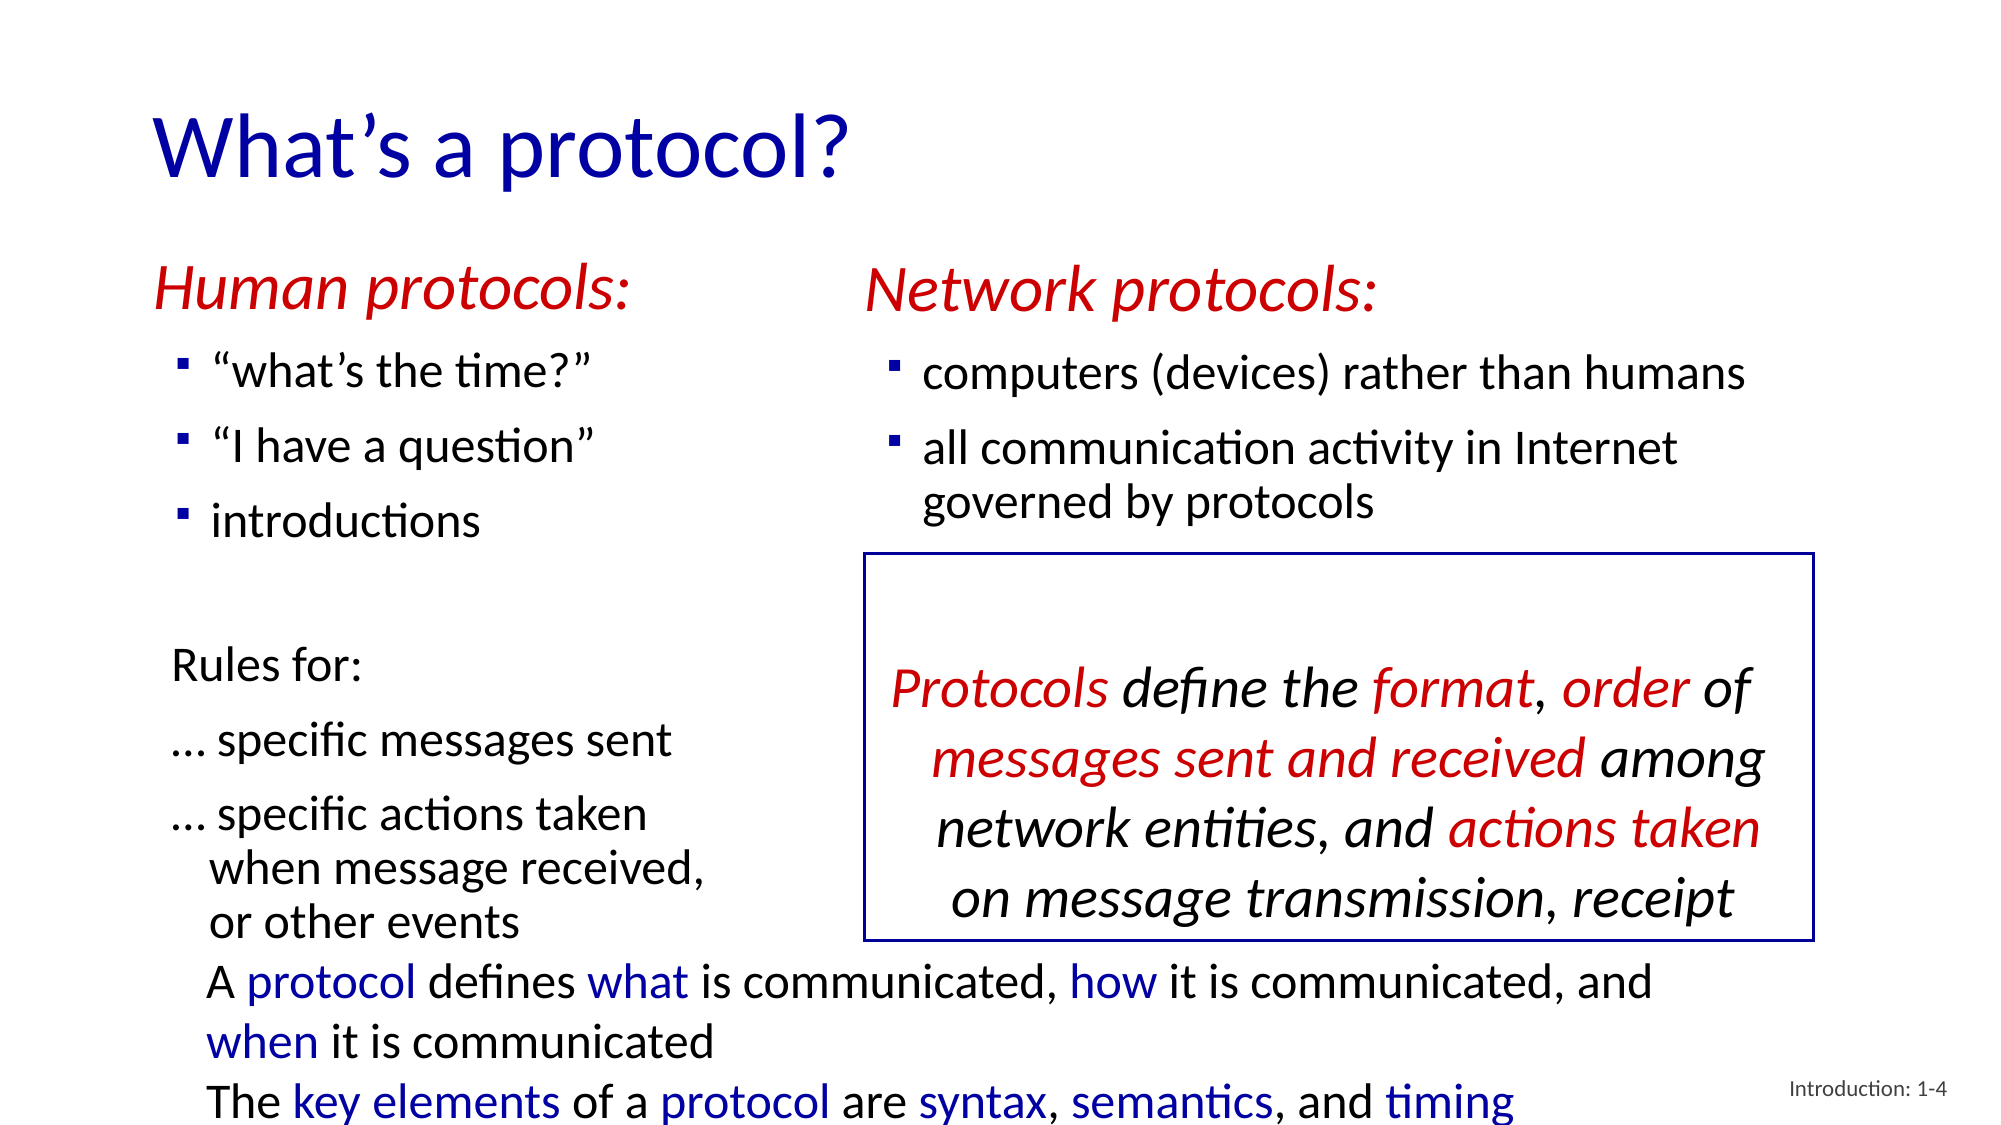

# What’s a protocol?
Human protocols:
“what’s the time?”
“I have a question”
introductions
Network protocols:
computers (devices) rather than humans
all communication activity in Internet governed by protocols

Protocols define the format, order of messages sent and received among network entities, and actions taken on message transmission, receipt
Rules for:
… specific messages sent
… specific actions taken when message received, or other events
A protocol defines what is communicated, how it is communicated, and
when it is communicated
The key elements of a protocol are syntax, semantics, and timing

Introduction: 1-4